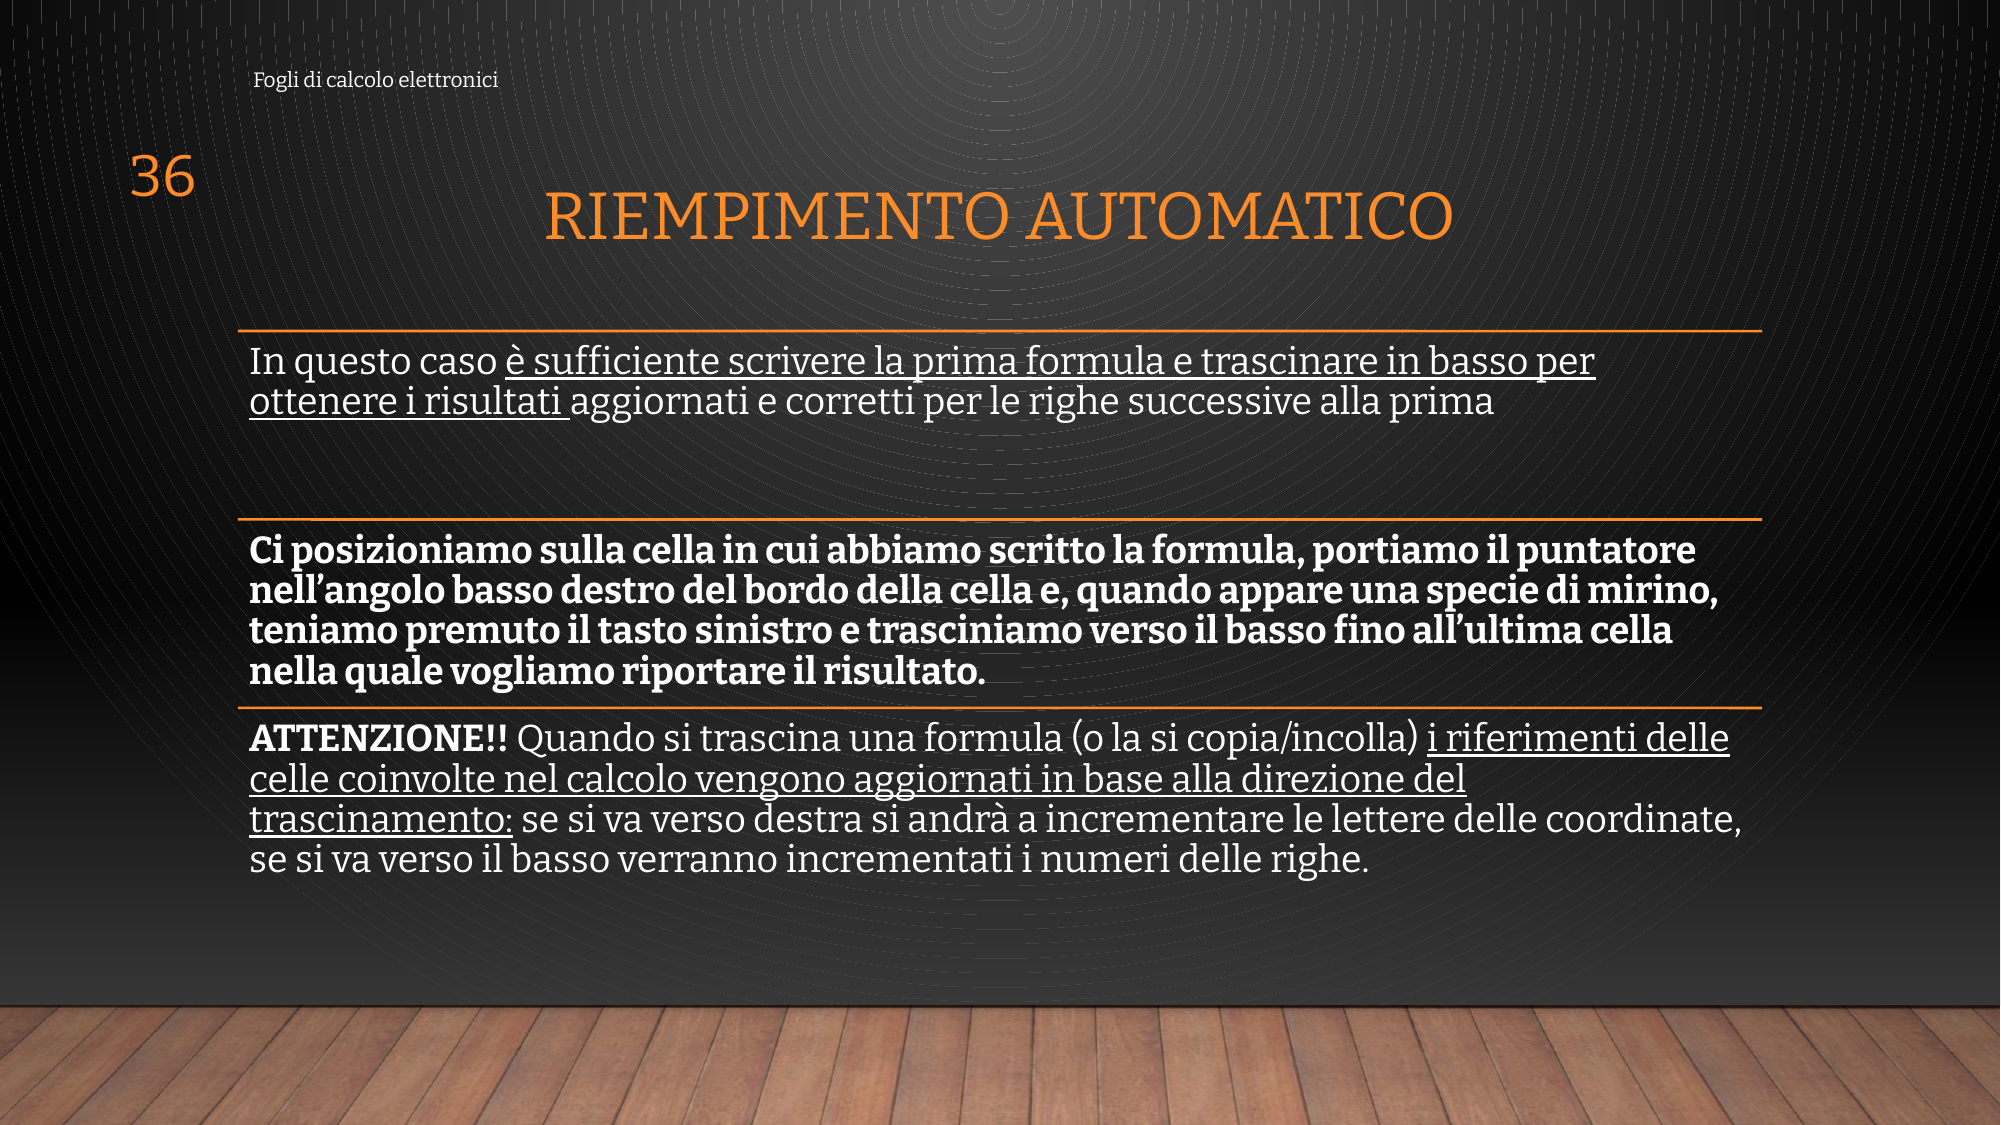

Fogli di calcolo elettronici
36
# Riempimento automatico
In questo caso è sufficiente scrivere la prima formula e trascinare in basso per ottenere i risultati aggiornati e corretti per le righe successive alla prima
Ci posizioniamo sulla cella in cui abbiamo scritto la formula, portiamo il puntatore nell’angolo basso destro del bordo della cella e, quando appare una specie di mirino, teniamo premuto il tasto sinistro e trasciniamo verso il basso fino all’ultima cella nella quale vogliamo riportare il risultato.
ATTENZIONE!! Quando si trascina una formula (o la si copia/incolla) i riferimenti delle celle coinvolte nel calcolo vengono aggiornati in base alla direzione del trascinamento: se si va verso destra si andrà a incrementare le lettere delle coordinate, se si va verso il basso verranno incrementati i numeri delle righe.